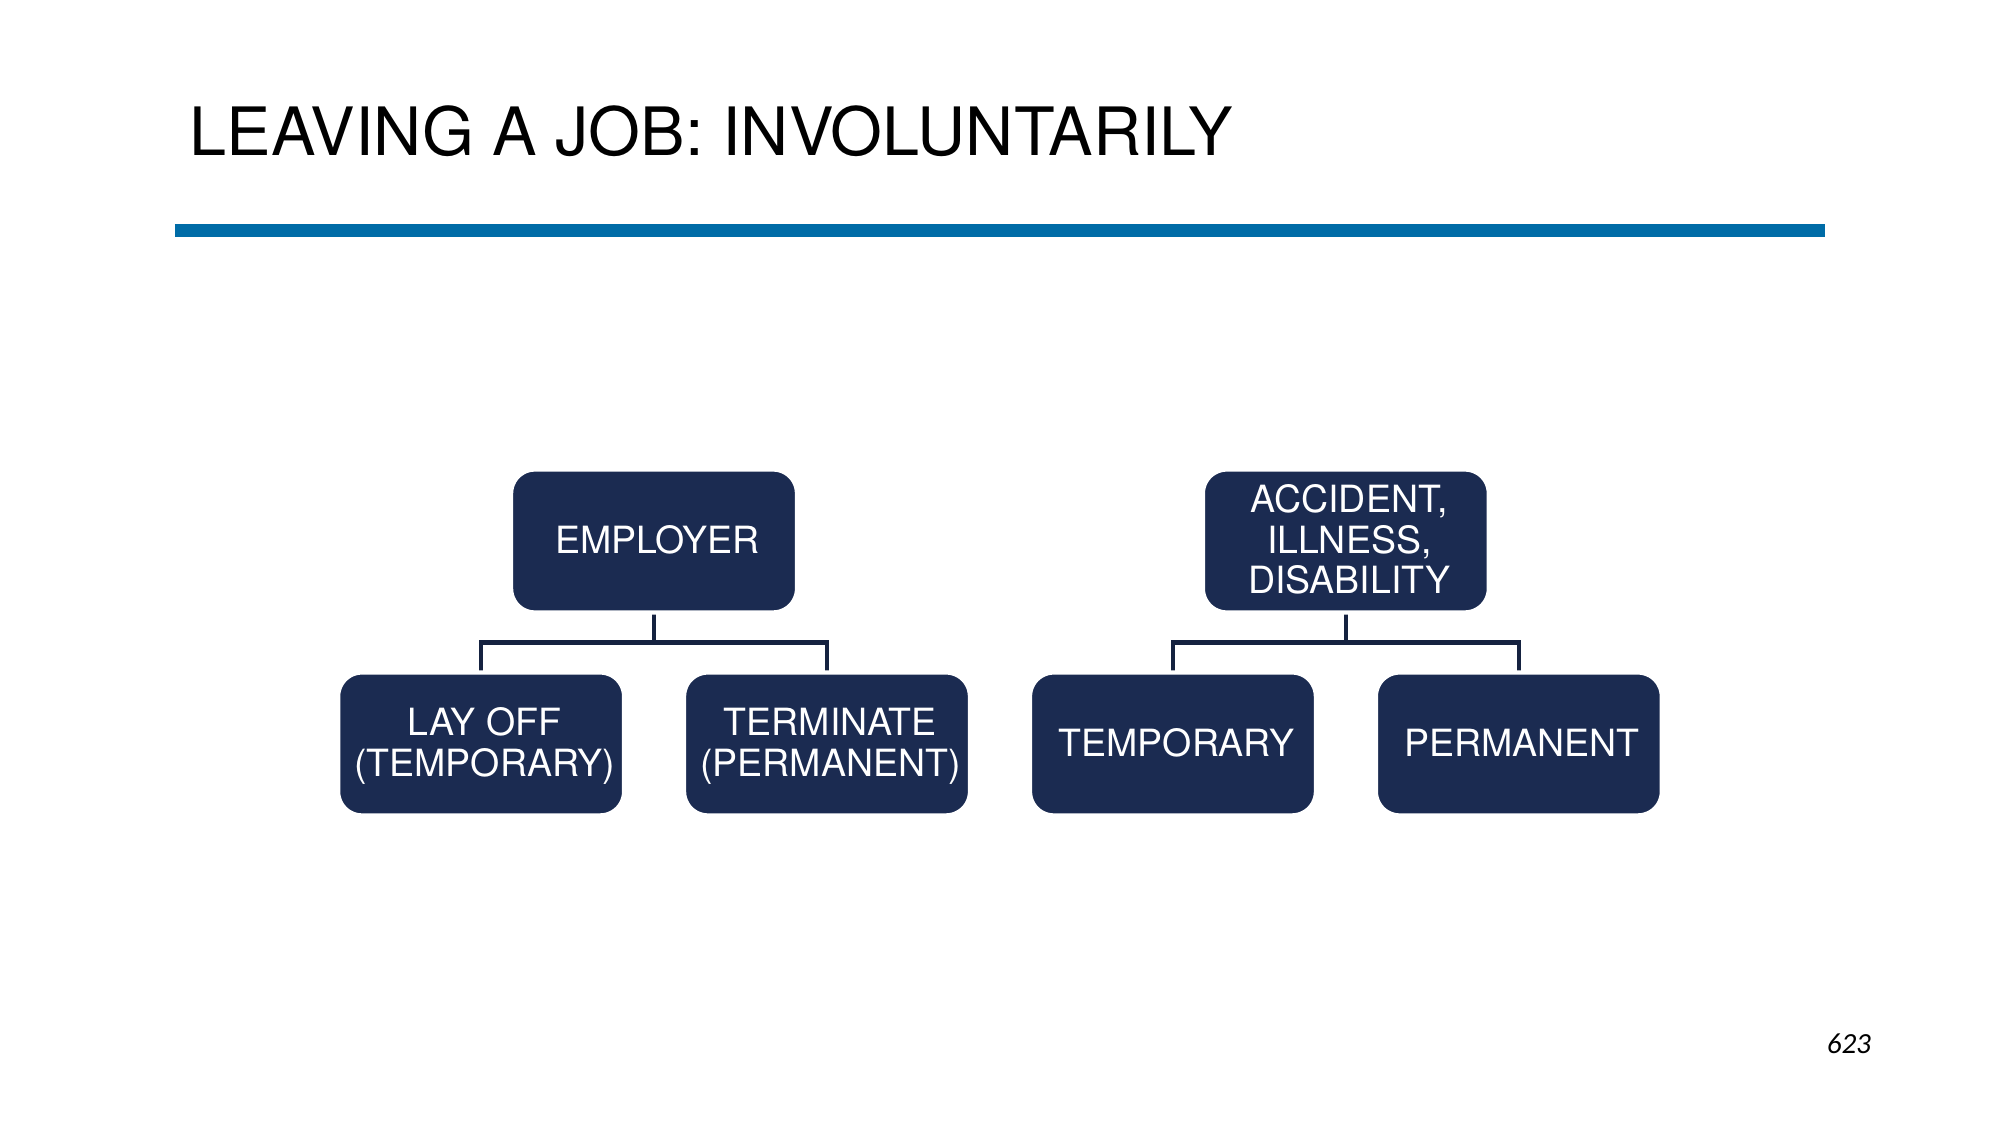

# Leaving a Job: Involuntarily
Employer
Lay off (temporary)
Terminate (permanent)
Accident, Illness, Disability
Temporary
Permanent

1-623